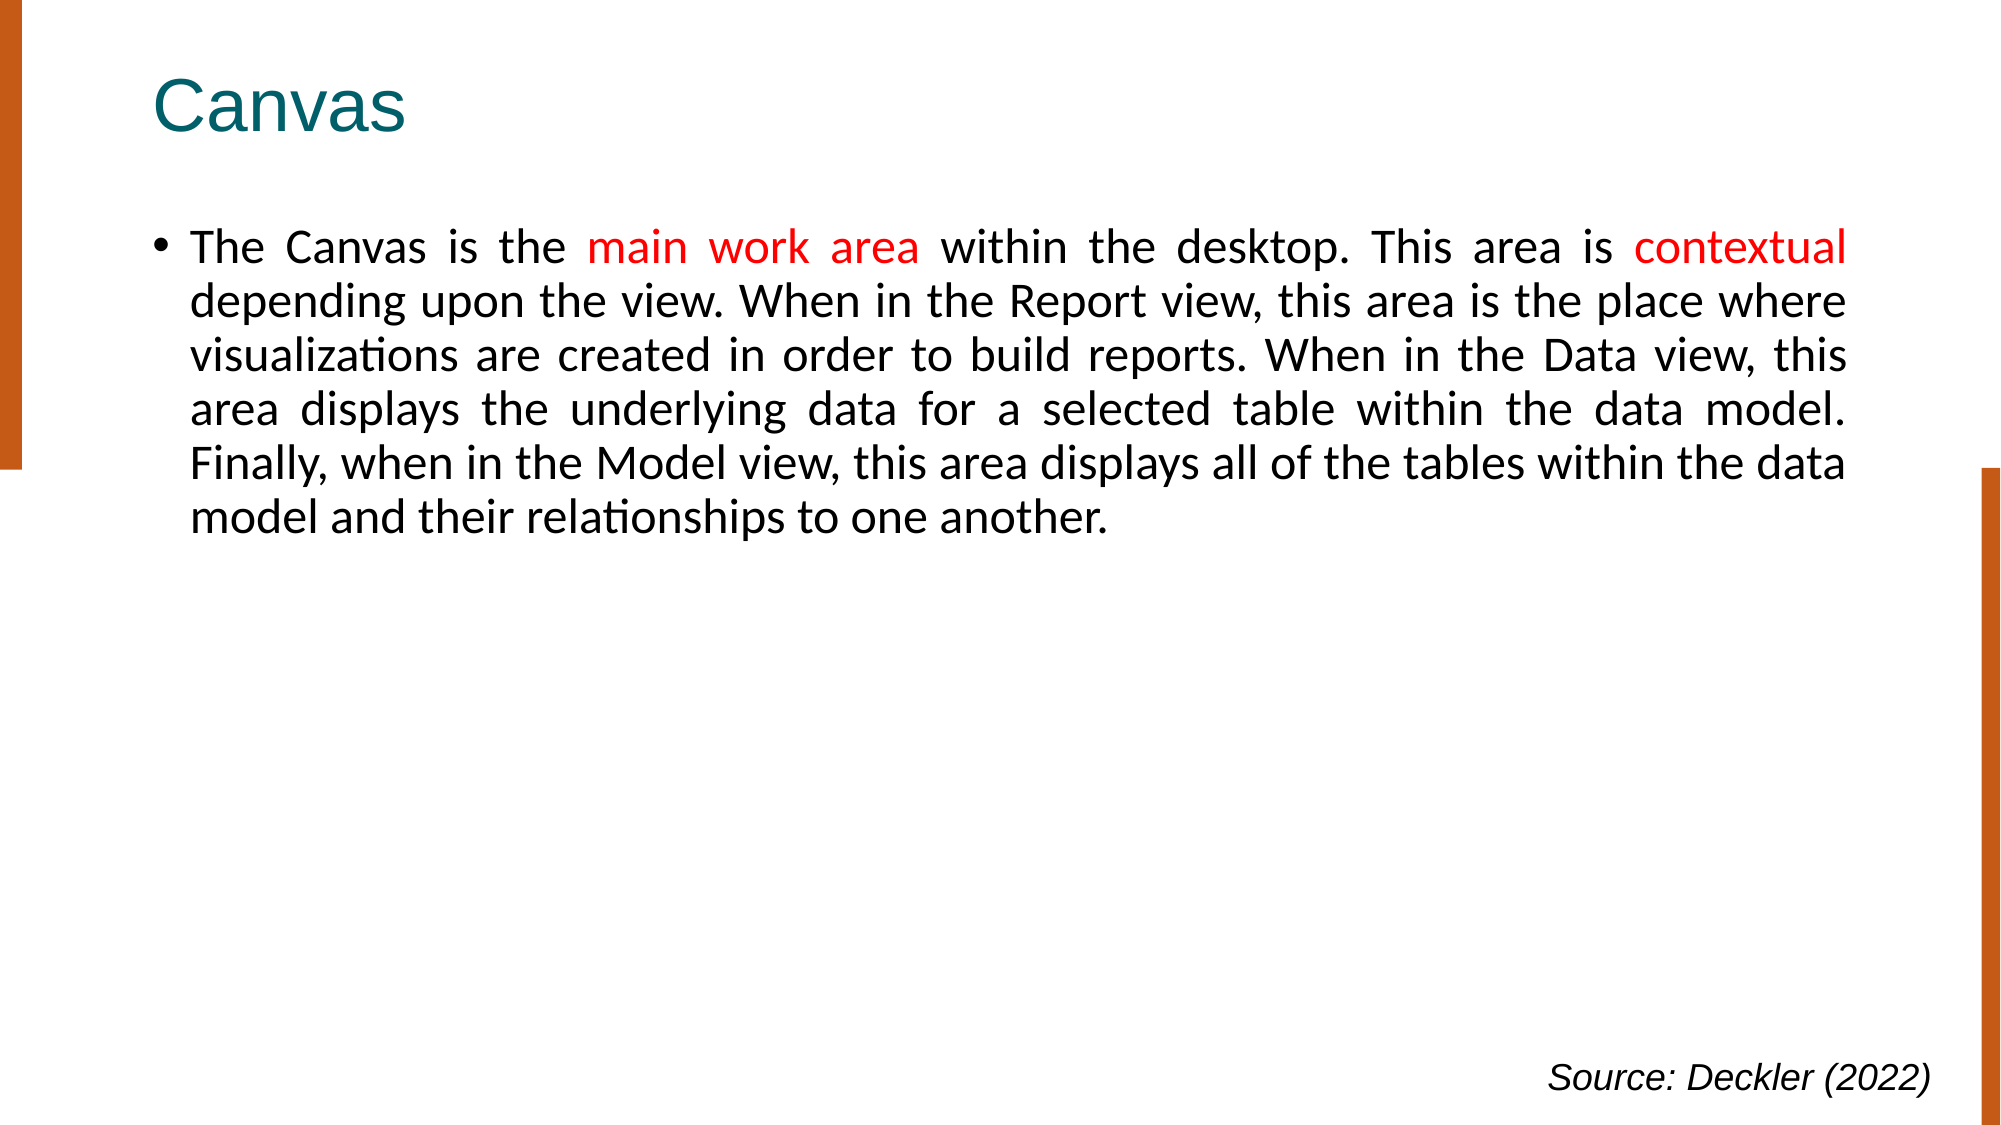

# Canvas
The Canvas is the main work area within the desktop. This area is contextual depending upon the view. When in the Report view, this area is the place where visualizations are created in order to build reports. When in the Data view, this area displays the underlying data for a selected table within the data model. Finally, when in the Model view, this area displays all of the tables within the data model and their relationships to one another.
Source: Deckler (2022)